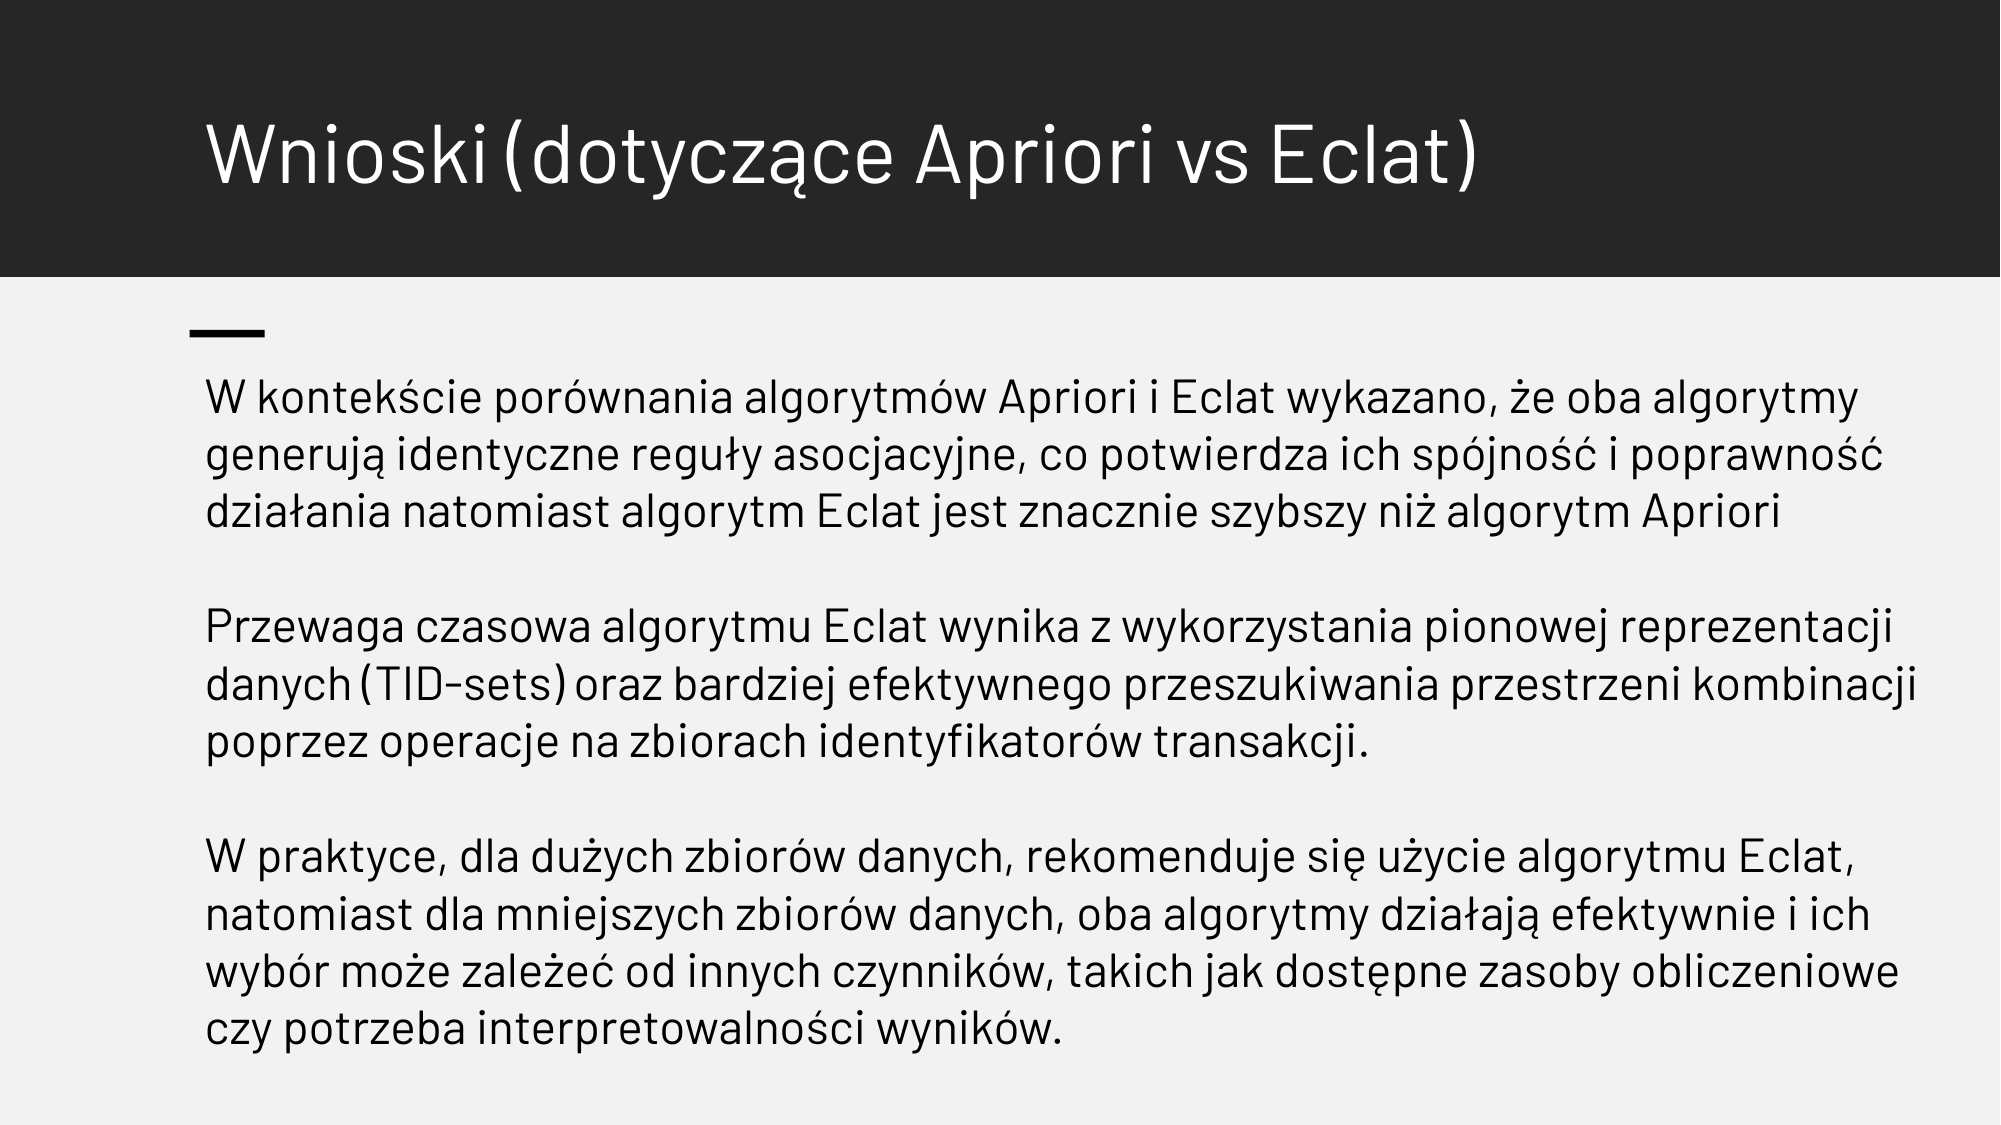

# Wnioski (dotyczące Apriori vs Eclat)

W kontekście porównania algorytmów Apriori i Eclat wykazano, że oba algorytmy generują identyczne reguły asocjacyjne, co potwierdza ich spójność i poprawność działania natomiast algorytm Eclat jest znacznie szybszy niż algorytm Apriori

Przewaga czasowa algorytmu Eclat wynika z wykorzystania pionowej reprezentacji danych (TID-sets) oraz bardziej efektywnego przeszukiwania przestrzeni kombinacji poprzez operacje na zbiorach identyfikatorów transakcji.

W praktyce, dla dużych zbiorów danych, rekomenduje się użycie algorytmu Eclat, natomiast dla mniejszych zbiorów danych, oba algorytmy działają efektywnie i ich wybór może zależeć od innych czynników, takich jak dostępne zasoby obliczeniowe czy potrzeba interpretowalności wyników.